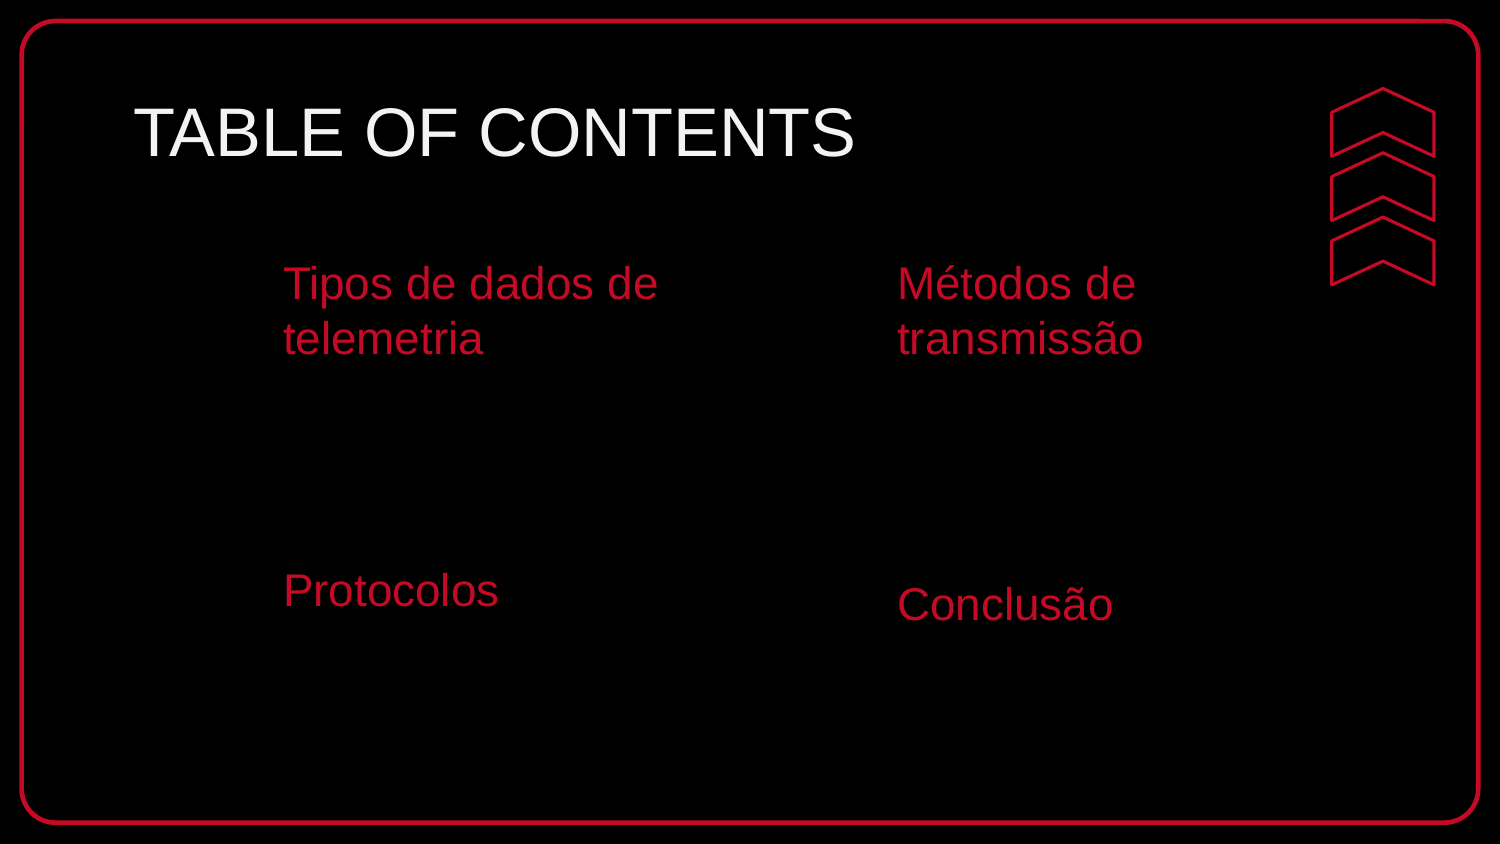

# TABLE OF CONTENTS

Tipos de dados de telemetria
01
02
Métodos de transmissão
Protocolos
Conclusão
03
04
0001